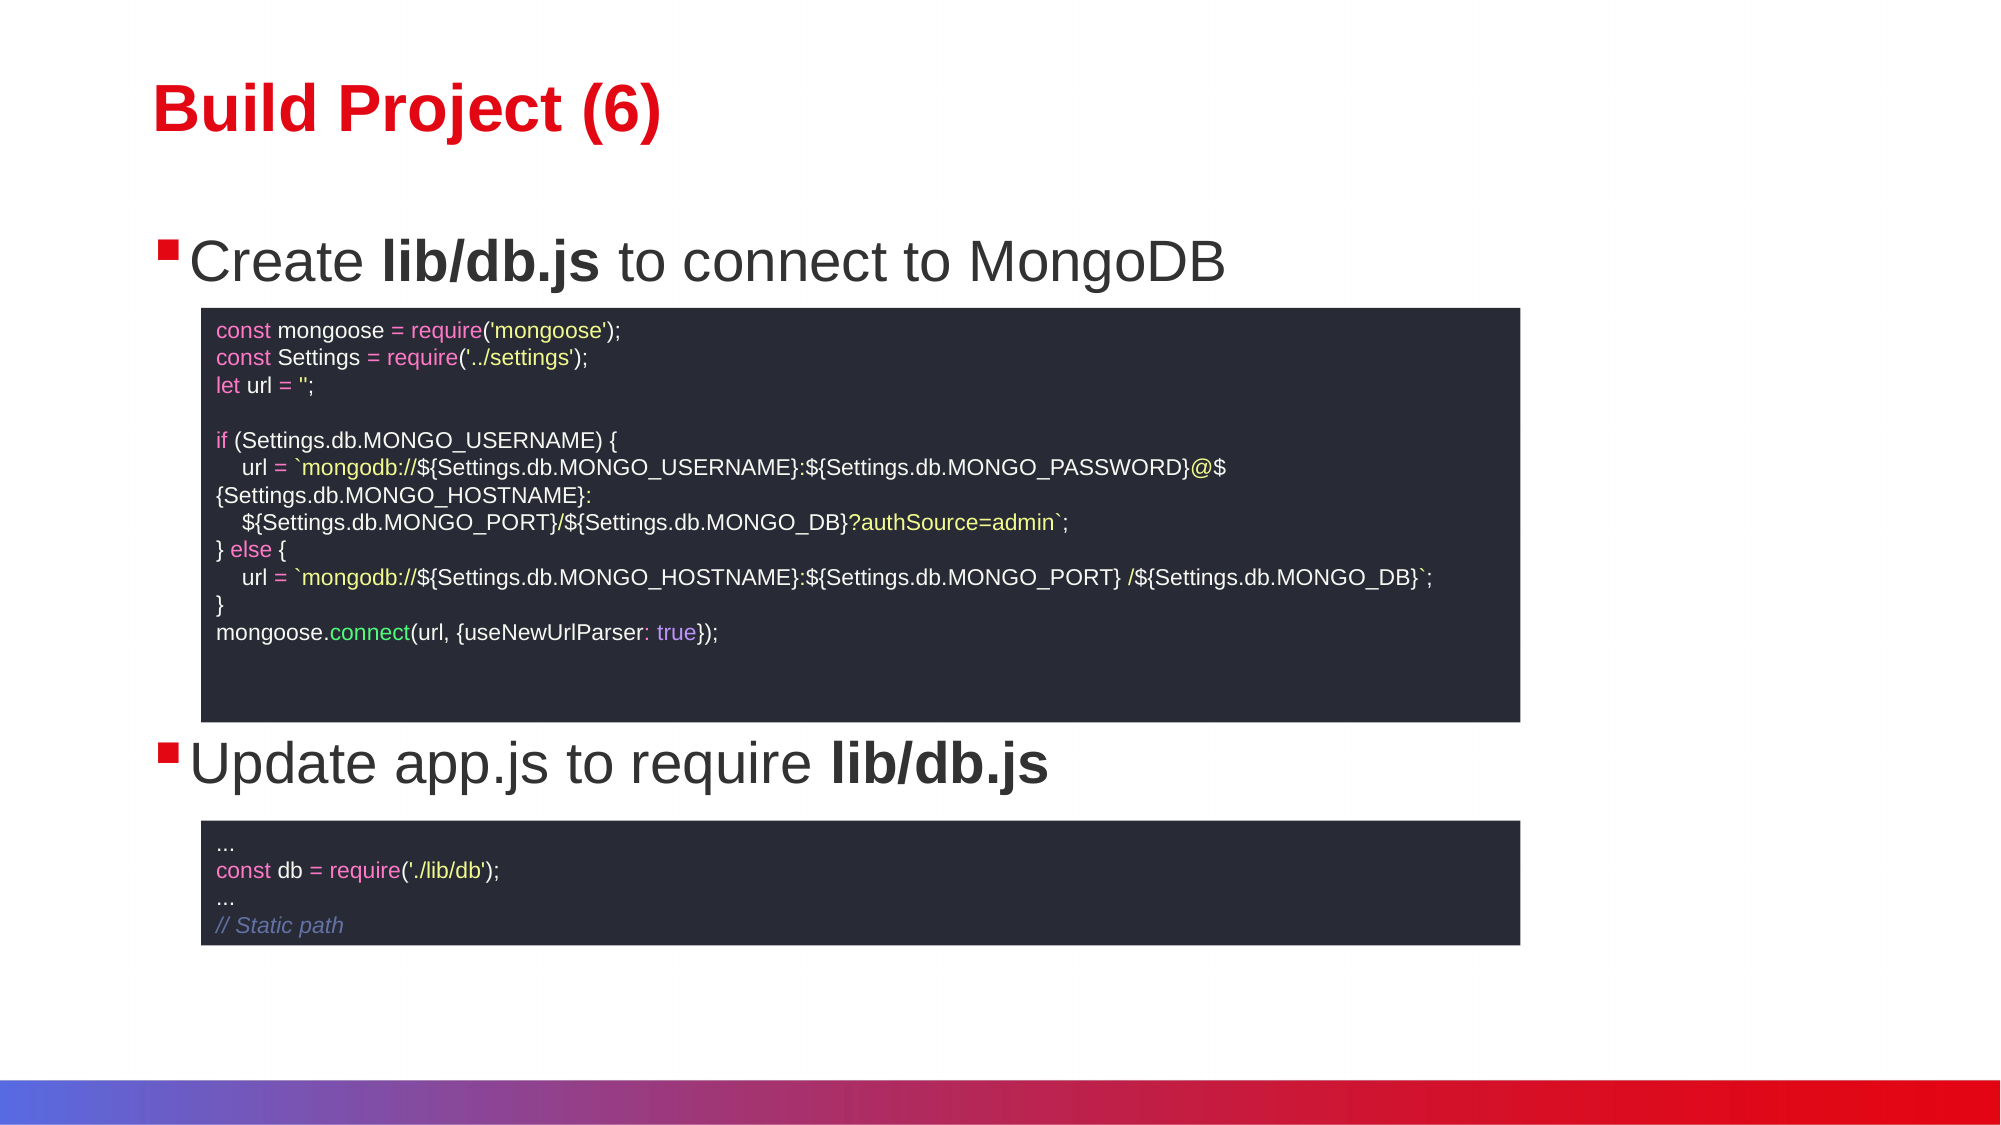

# Build Project (6)
Create lib/db.js to connect to MongoDB

Update app.js to require lib/db.js
const mongoose = require('mongoose');
const Settings = require('../settings');
let url = '';
if (Settings.db.MONGO_USERNAME) {
    url = `mongodb://${Settings.db.MONGO_USERNAME}:${Settings.db.MONGO_PASSWORD}@${Settings.db.MONGO_HOSTNAME}:
    ${Settings.db.MONGO_PORT}/${Settings.db.MONGO_DB}?authSource=admin`;
} else {
    url = `mongodb://${Settings.db.MONGO_HOSTNAME}:${Settings.db.MONGO_PORT} /${Settings.db.MONGO_DB}`;
}
mongoose.connect(url, {useNewUrlParser: true});
...
const db = require('./lib/db');
...
// Static path